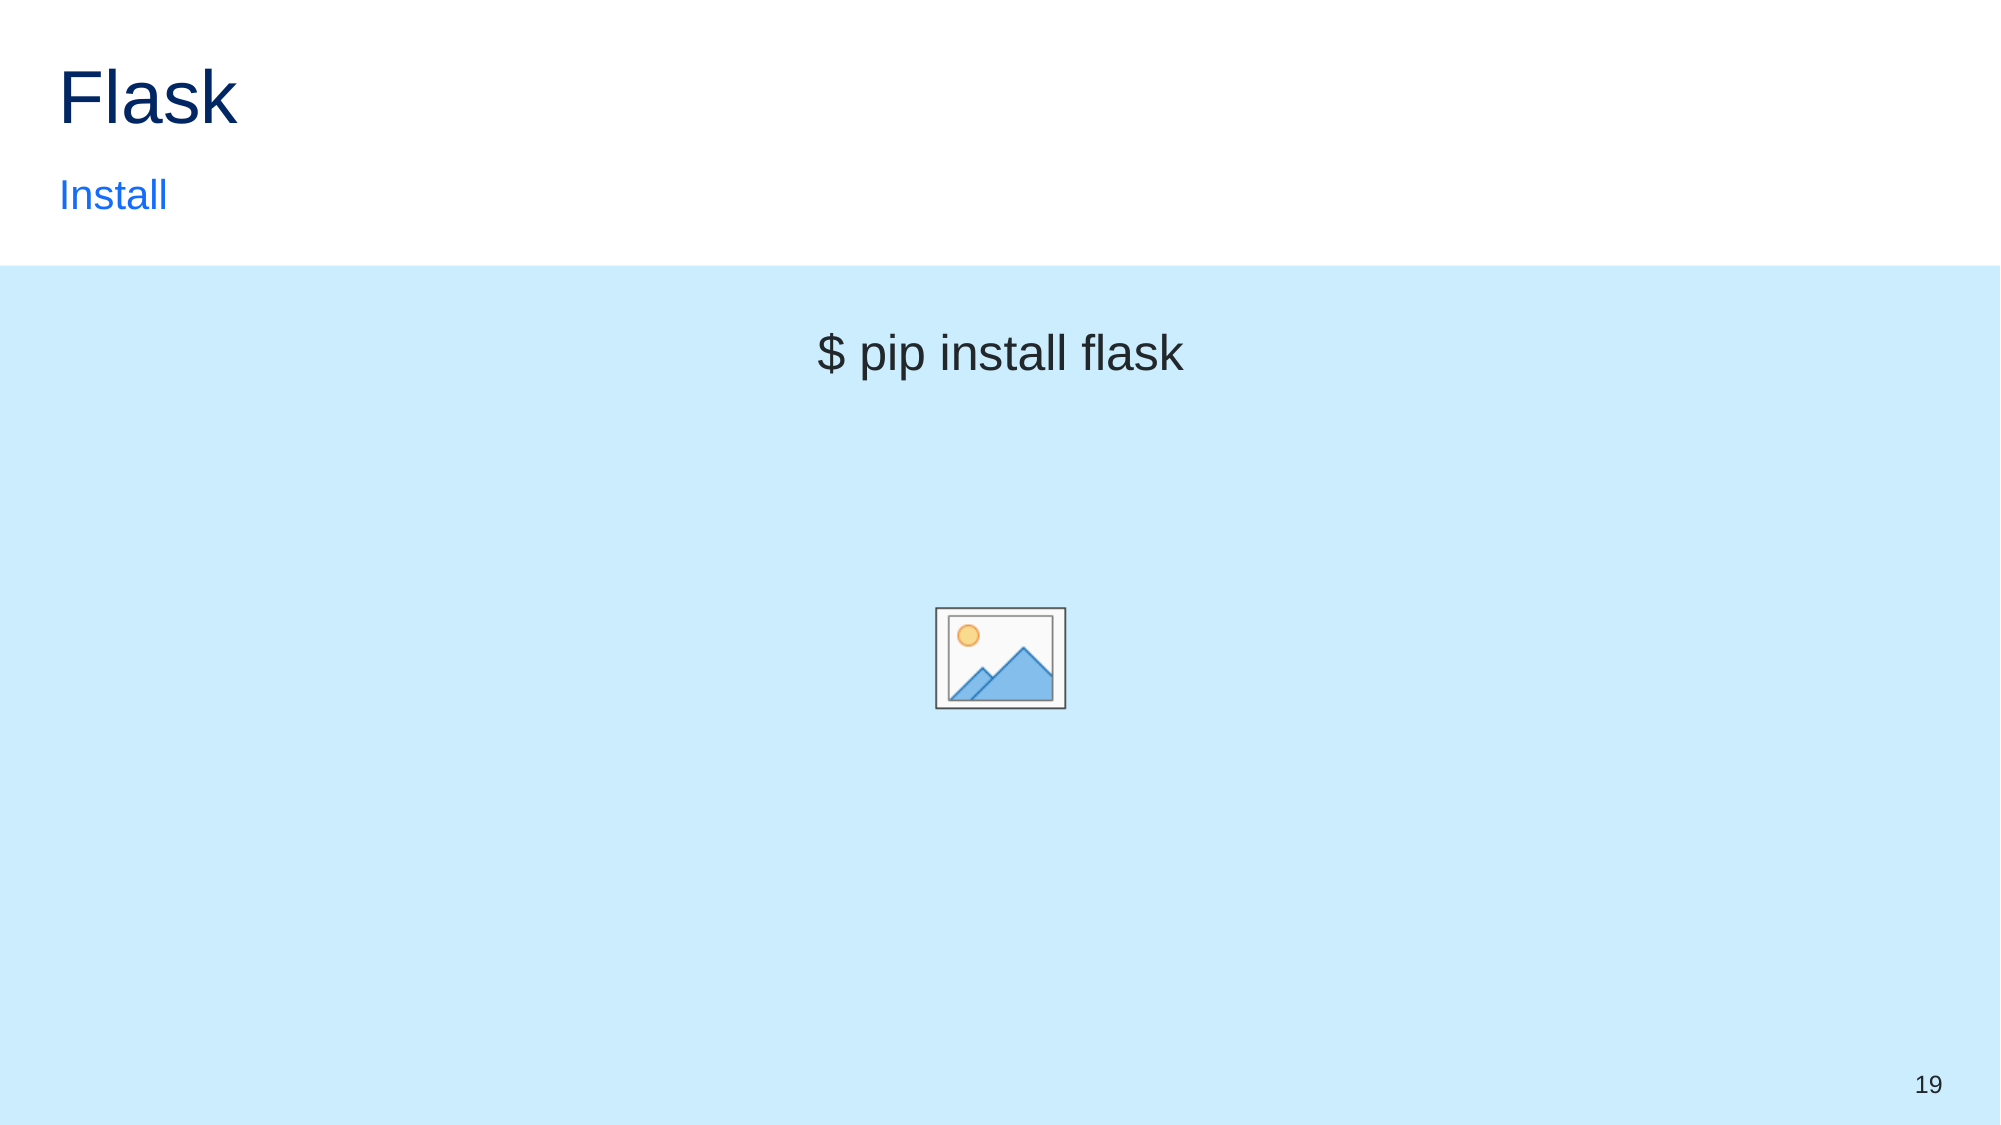

# Flask
Install
$ pip install flask
19